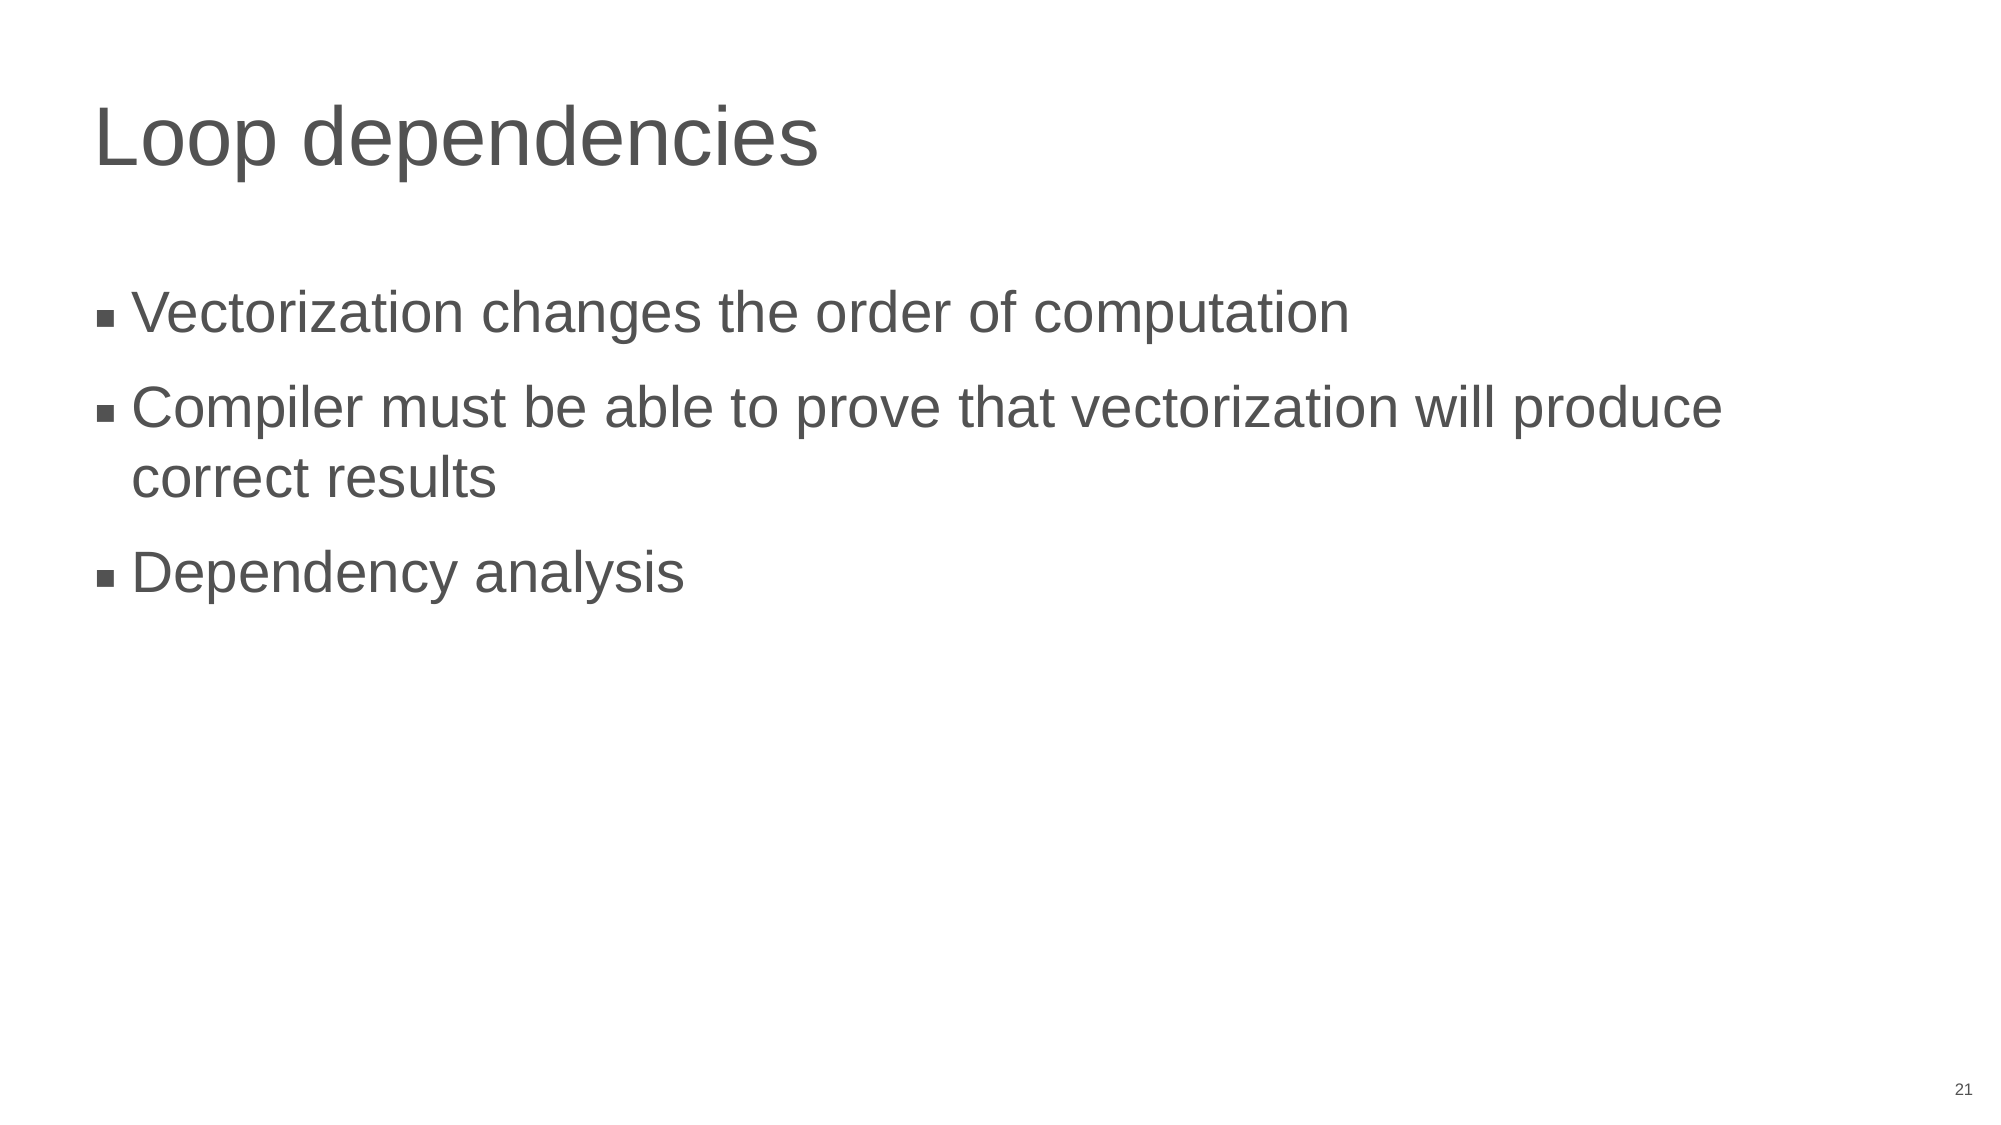

# Loop dependencies
Vectorization changes the order of computation
Compiler must be able to prove that vectorization will produce correct results
Dependency analysis